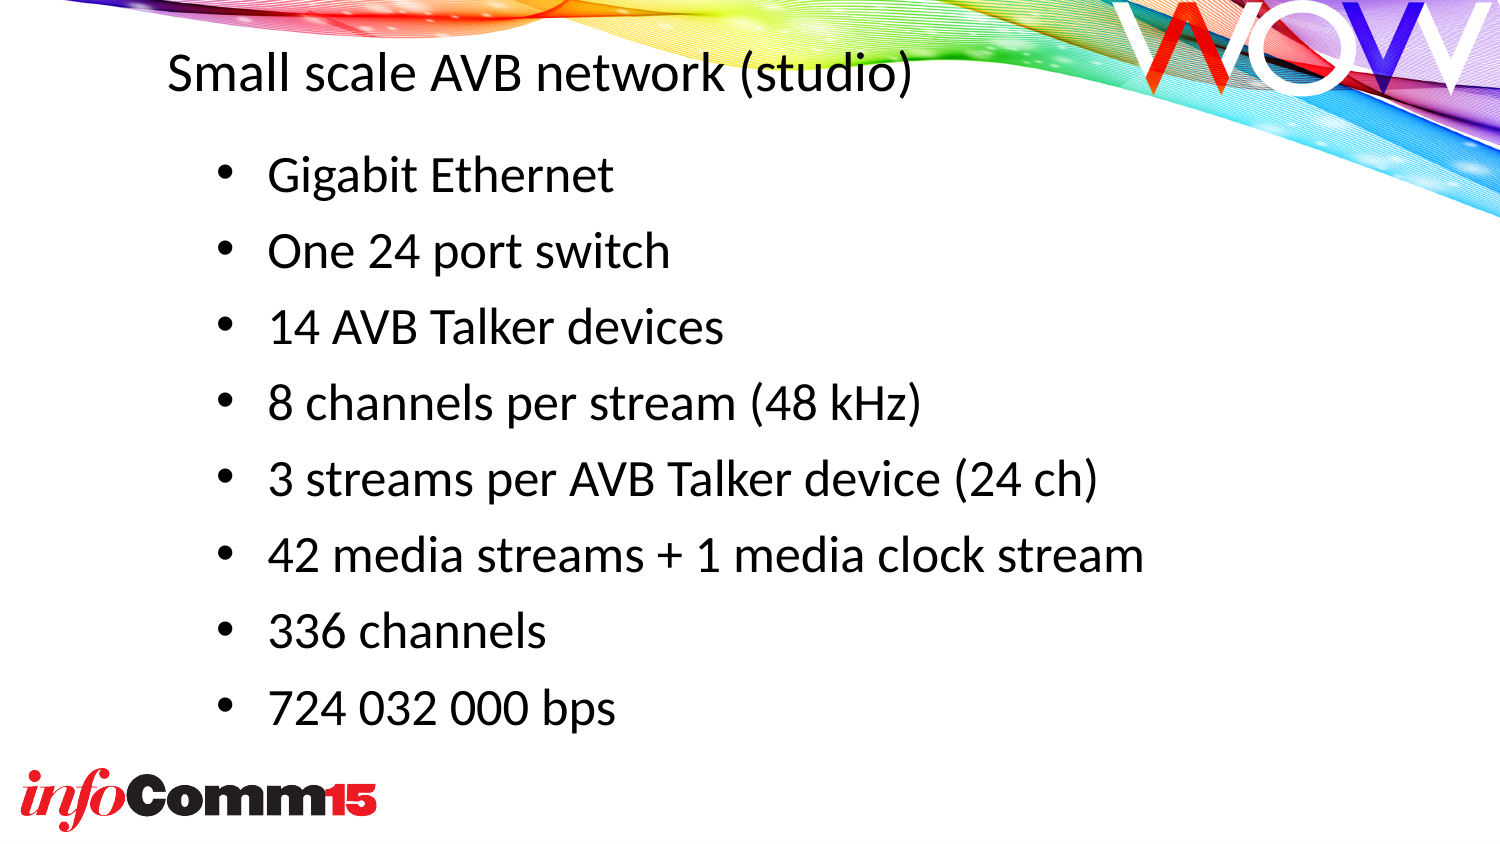

Small scale AVB network (studio)
Gigabit Ethernet
One 24 port switch
14 AVB Talker devices
8 channels per stream (48 kHz)
3 streams per AVB Talker device (24 ch)
42 media streams + 1 media clock stream
336 channels
724 032 000 bps